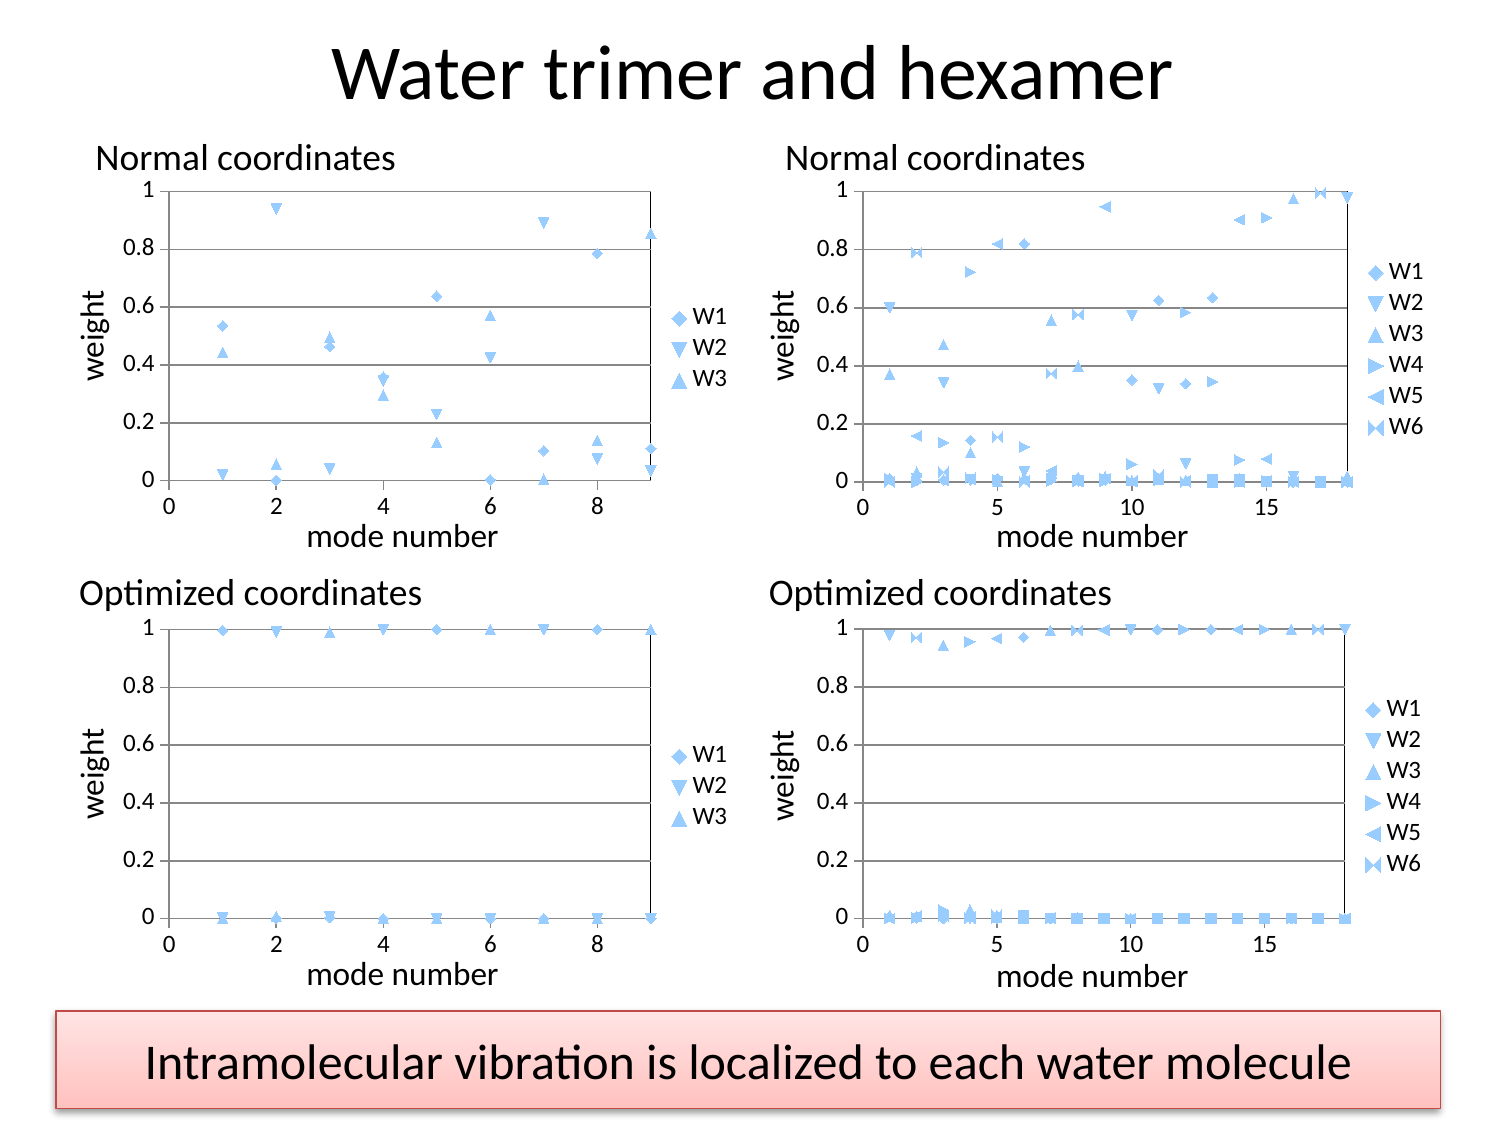

# Water trimer and hexamer
Normal coordinates
Normal coordinates

### Chart

| Category | W1 | W2 | W3 |
|---|---|---|---|

### Chart

| Category | W1 | W2 | W3 | W4 | W5 | W6 |
|---|---|---|---|---|---|---|
weight
weight
mode number
mode number
Optimized coordinates
Optimized coordinates

### Chart

| Category | W1 | W2 | W3 | W4 | W5 | W6 |
|---|---|---|---|---|---|---|

### Chart

| Category | W1 | W2 | W3 |
|---|---|---|---|
weight
weight
mode number
mode number
Intramolecular vibration is localized to each water molecule